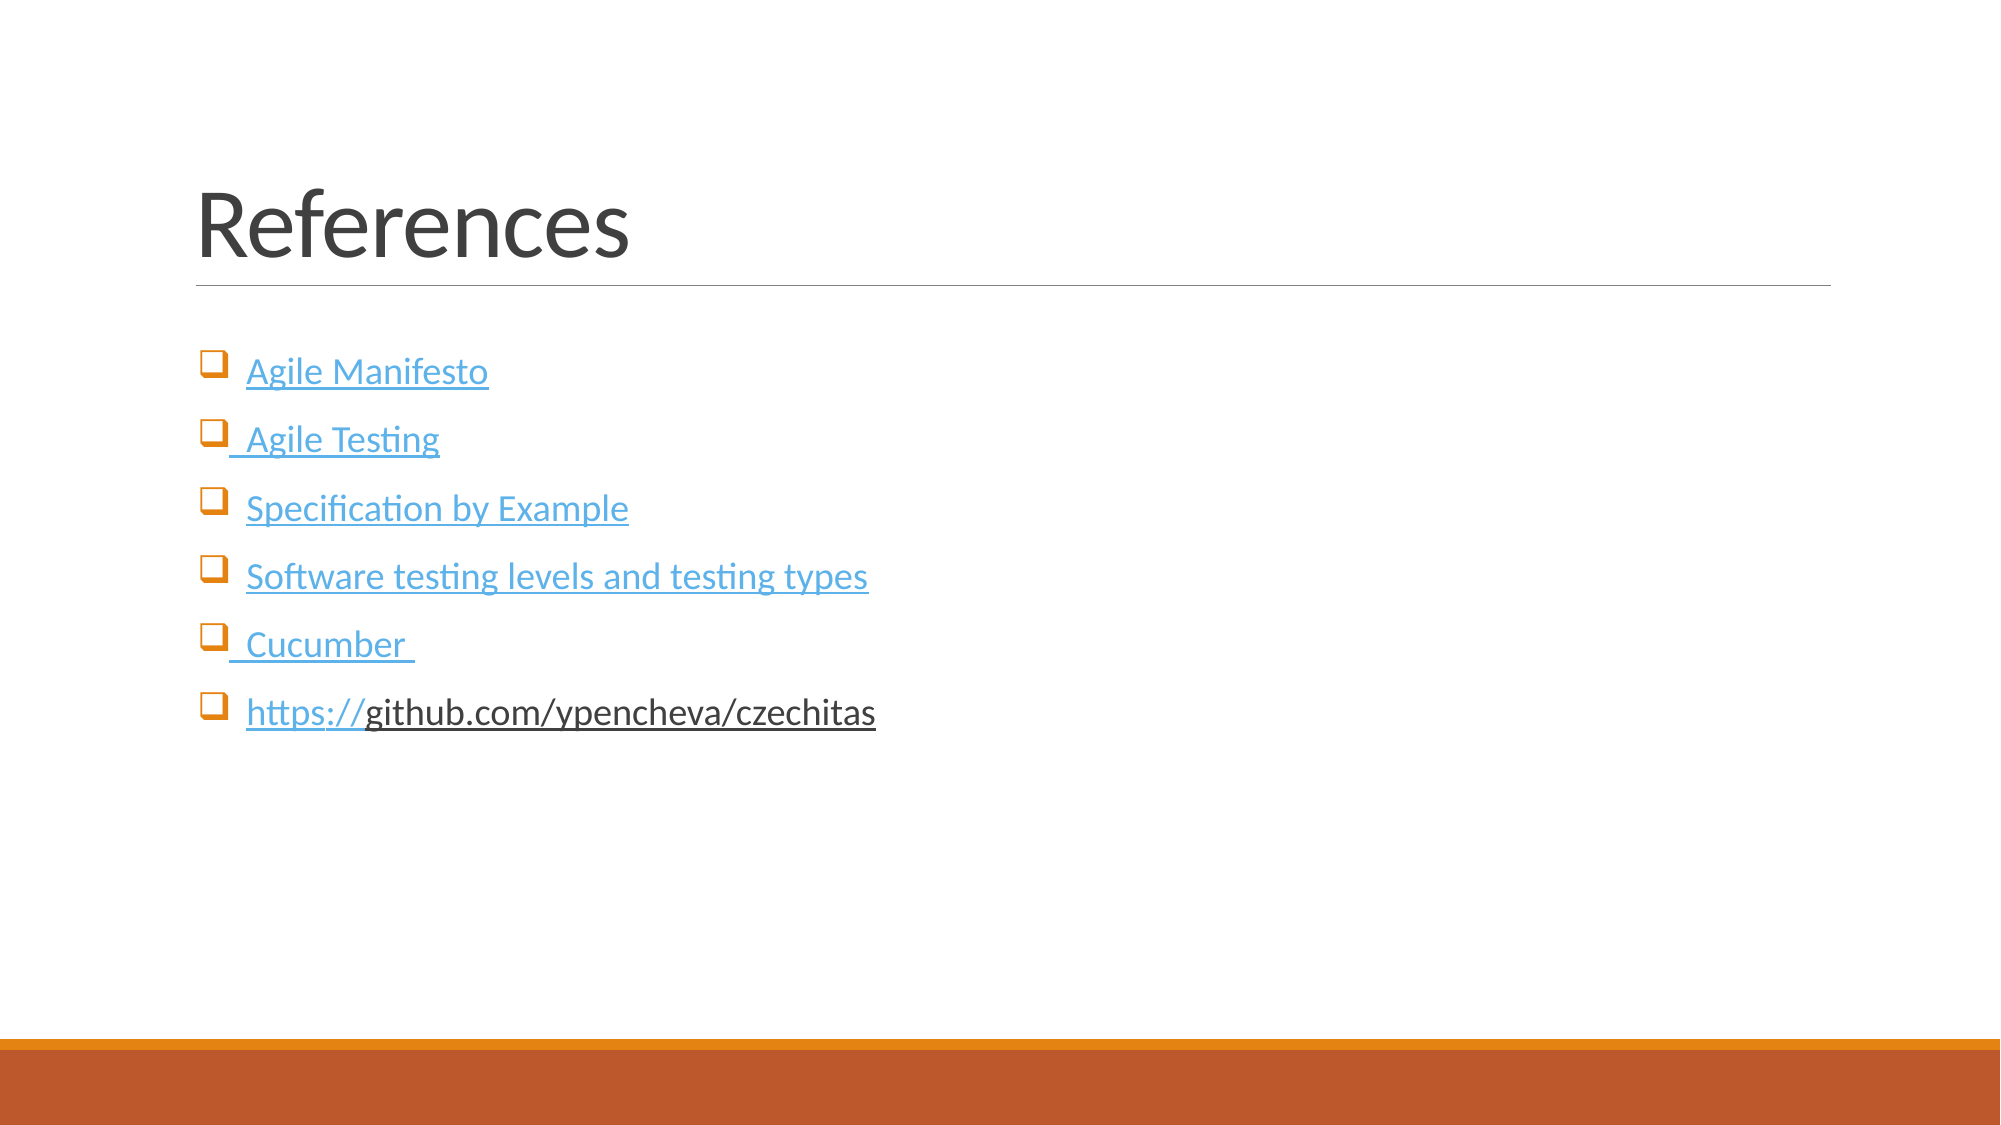

# References
  Agile Manifesto
  Agile Testing
  Specification by Example
  Software testing levels and testing types
  Cucumber
  https://github.com/ypencheva/czechitas